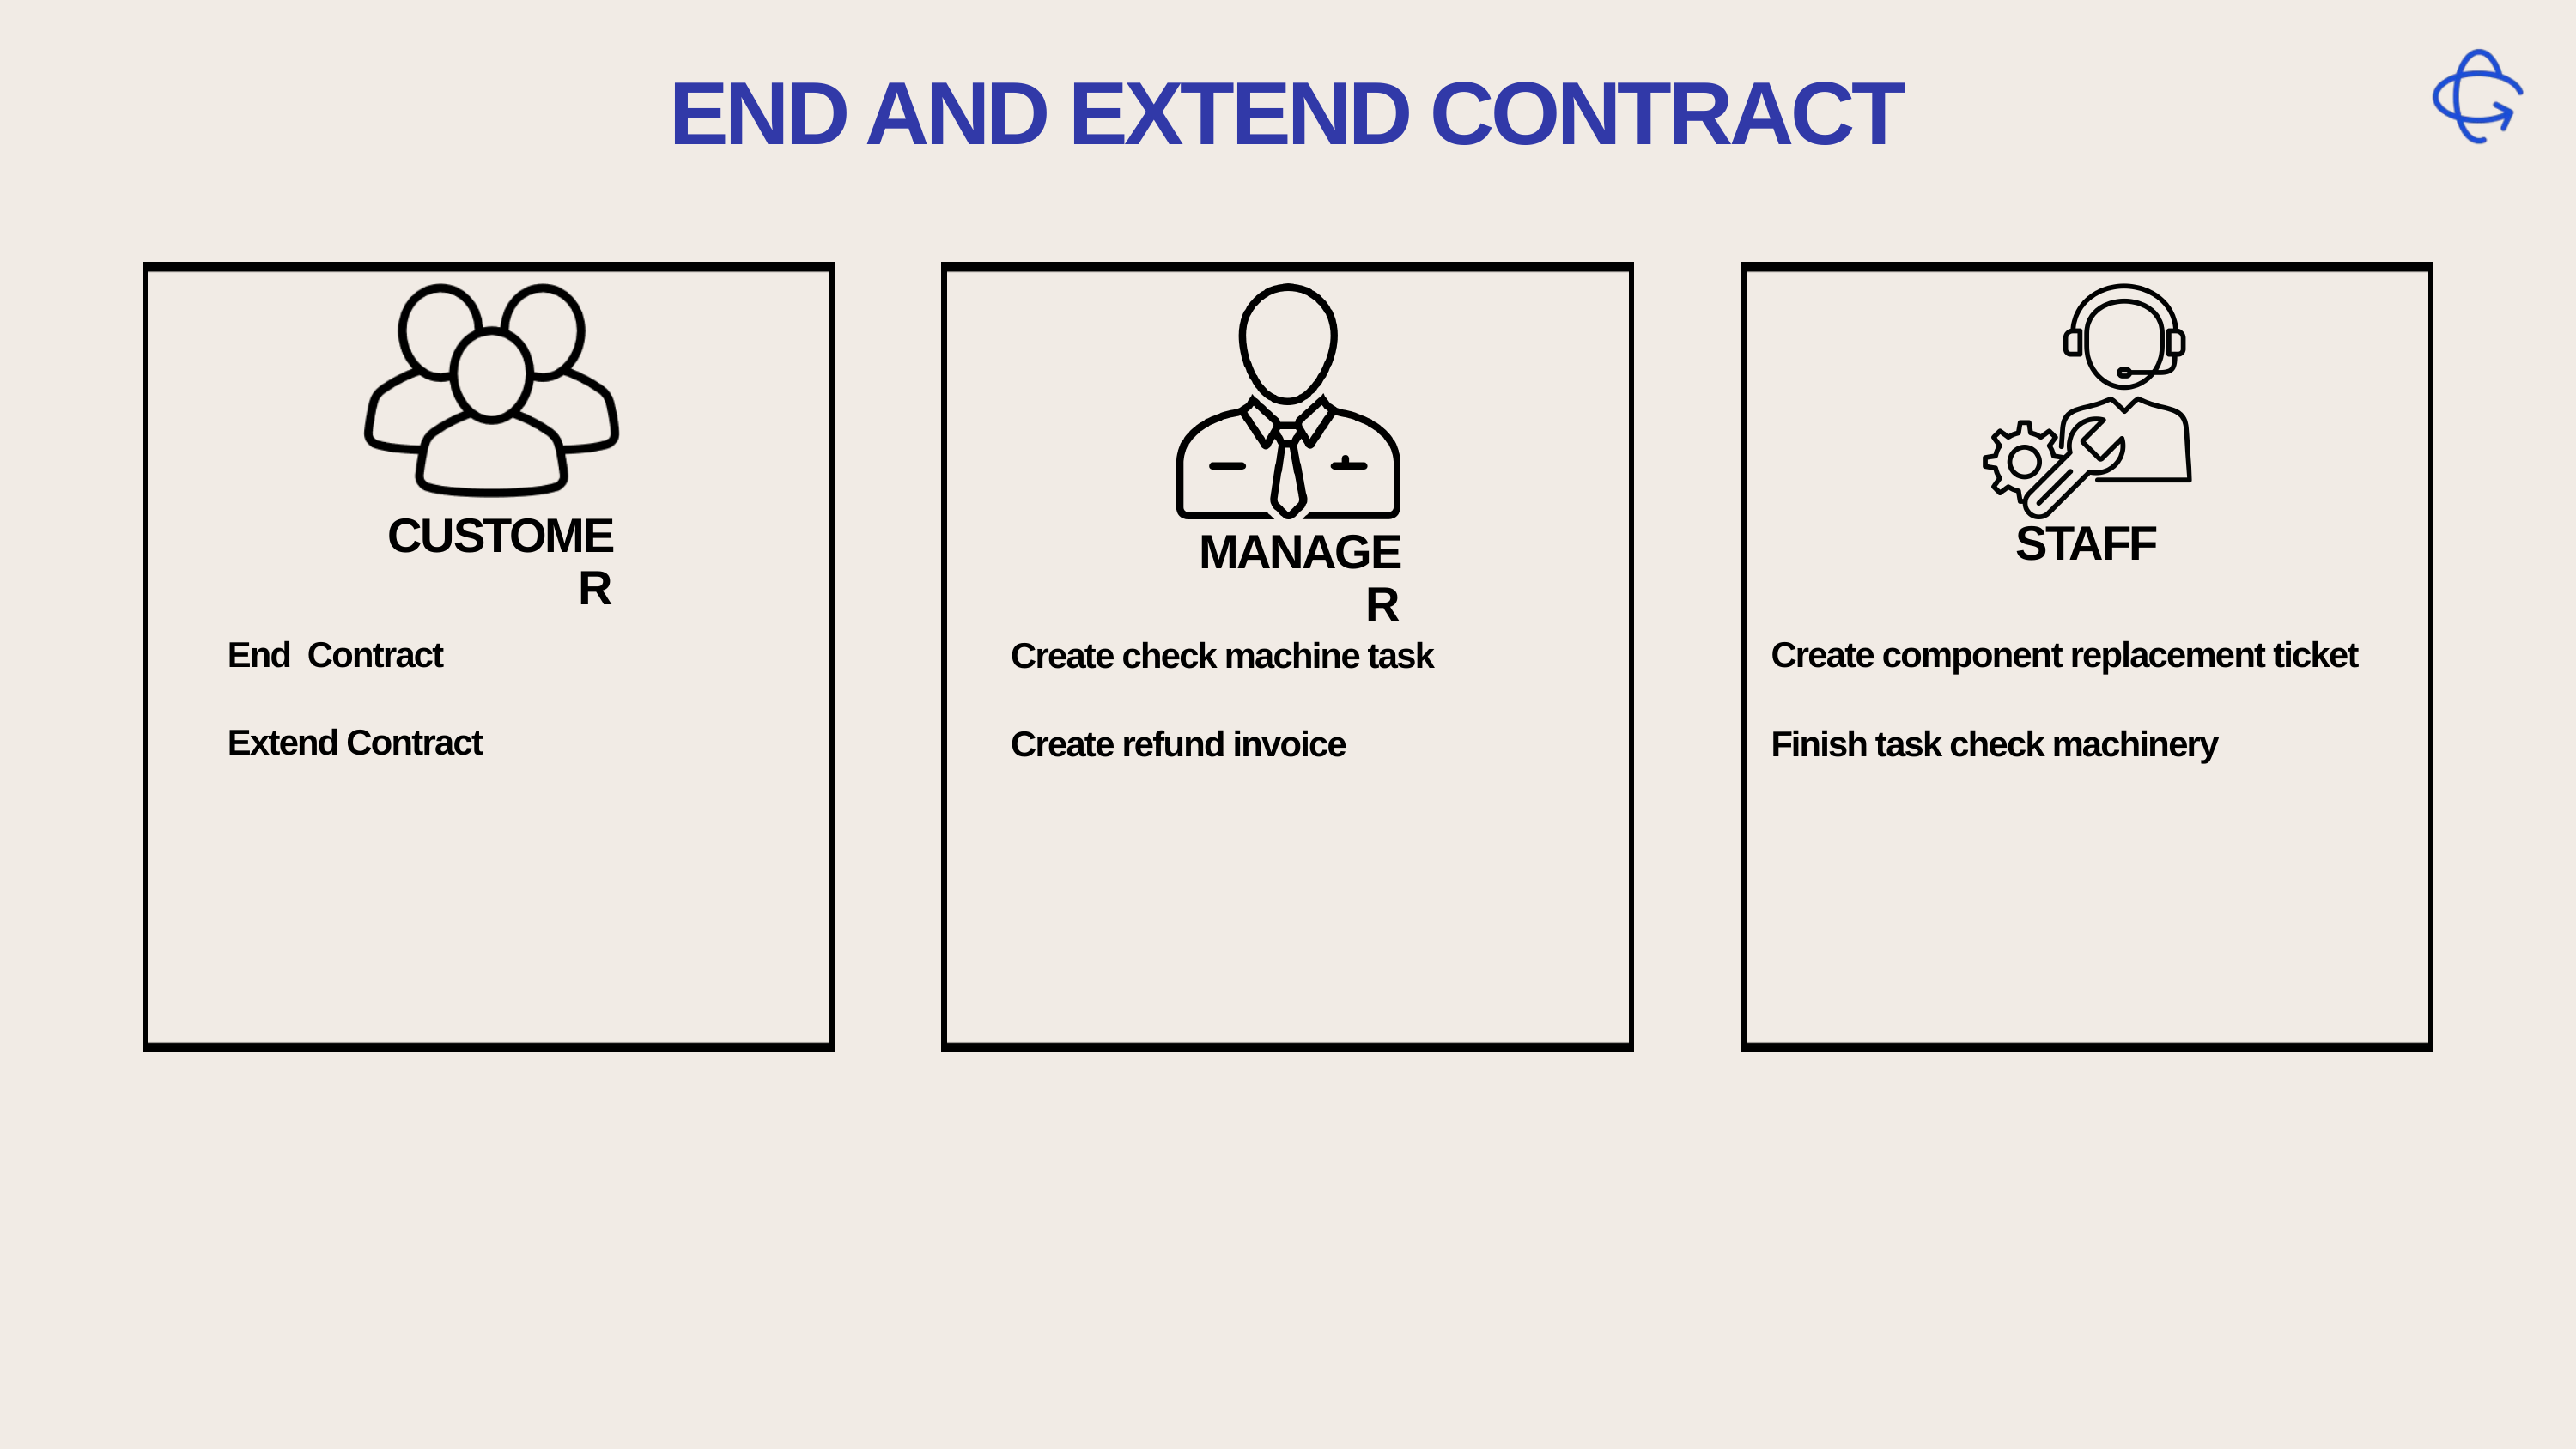

END AND EXTEND CONTRACT

CUSTOMER
End  Contract
Extend Contract

STAFF
Create component replacement ticket
Finish task check machinery

MANAGER
Create check machine task
Create refund invoice